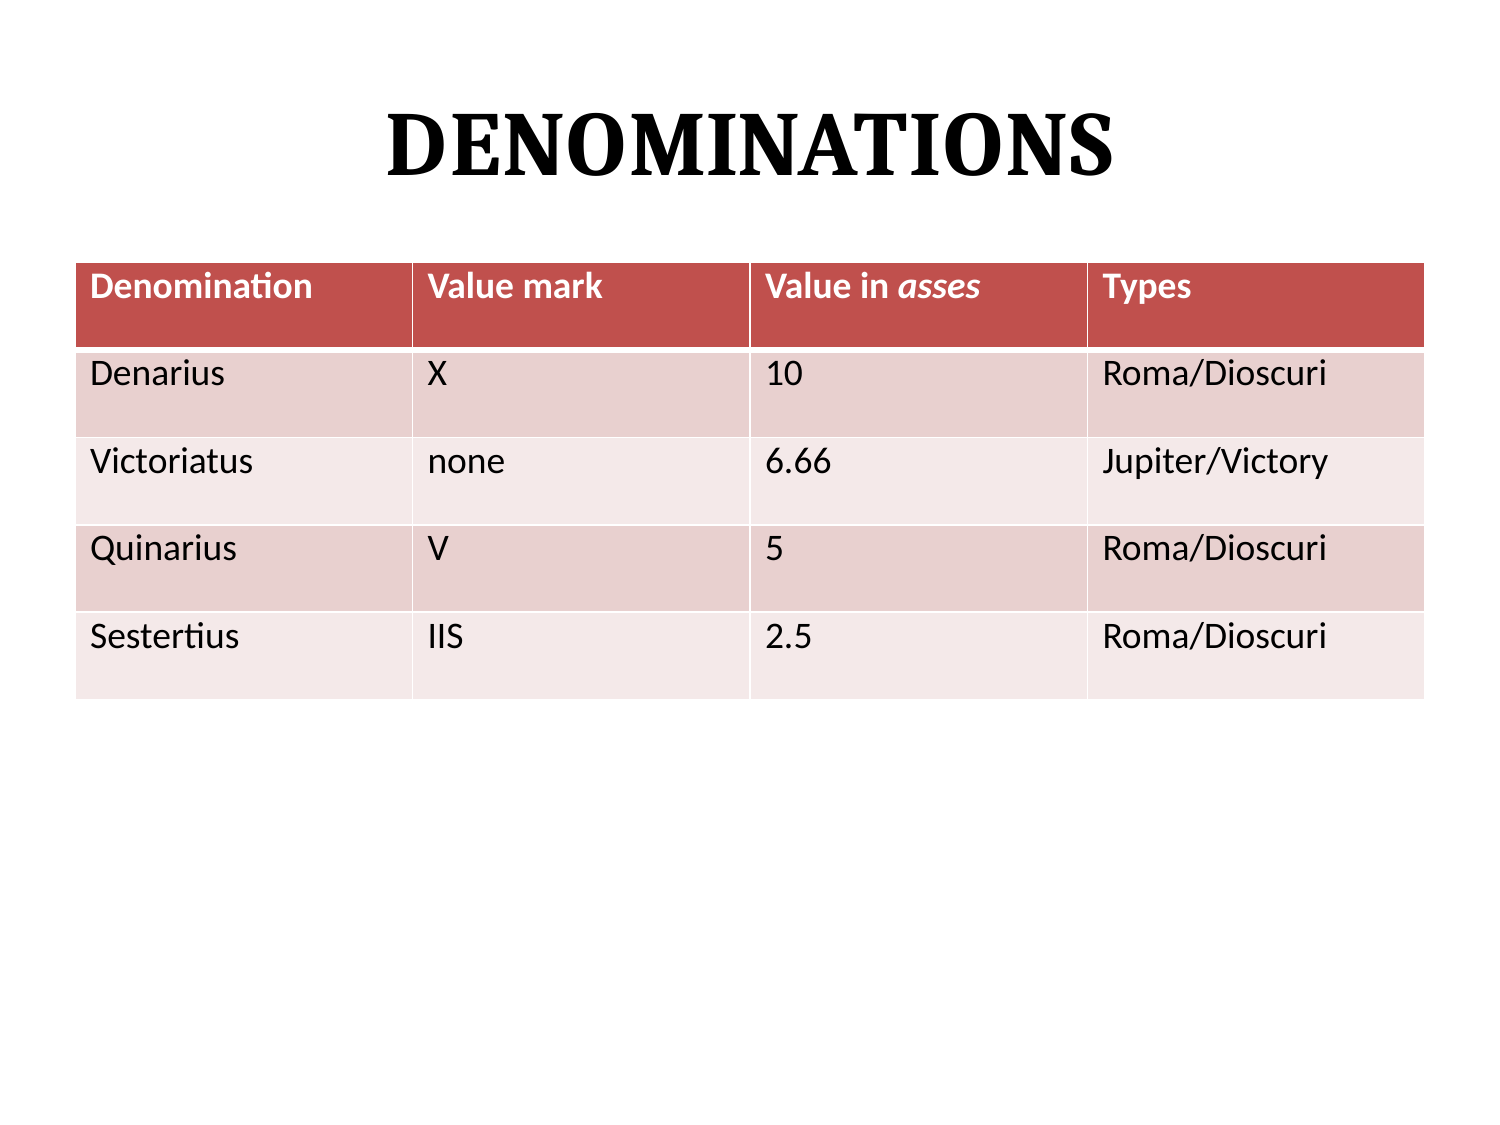

# Denominations
| Denomination | Value mark | Value in asses | Types |
| --- | --- | --- | --- |
| Denarius | X | 10 | Roma/Dioscuri |
| Victoriatus | none | 6.66 | Jupiter/Victory |
| Quinarius | V | 5 | Roma/Dioscuri |
| Sestertius | IIS | 2.5 | Roma/Dioscuri |